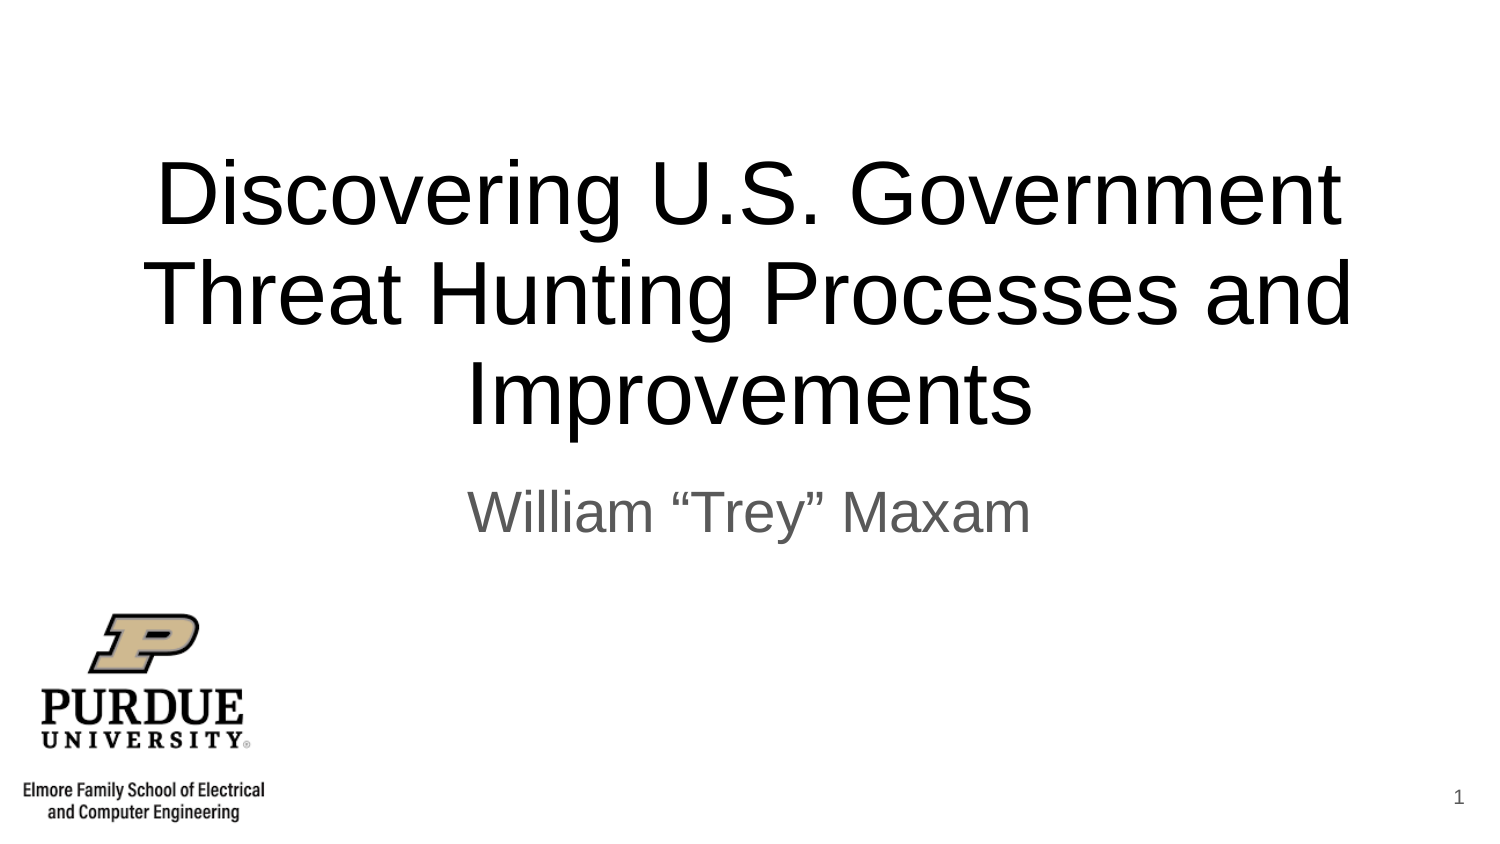

# Discovering U.S. Government Threat Hunting Processes and Improvements
William “Trey” Maxam
1